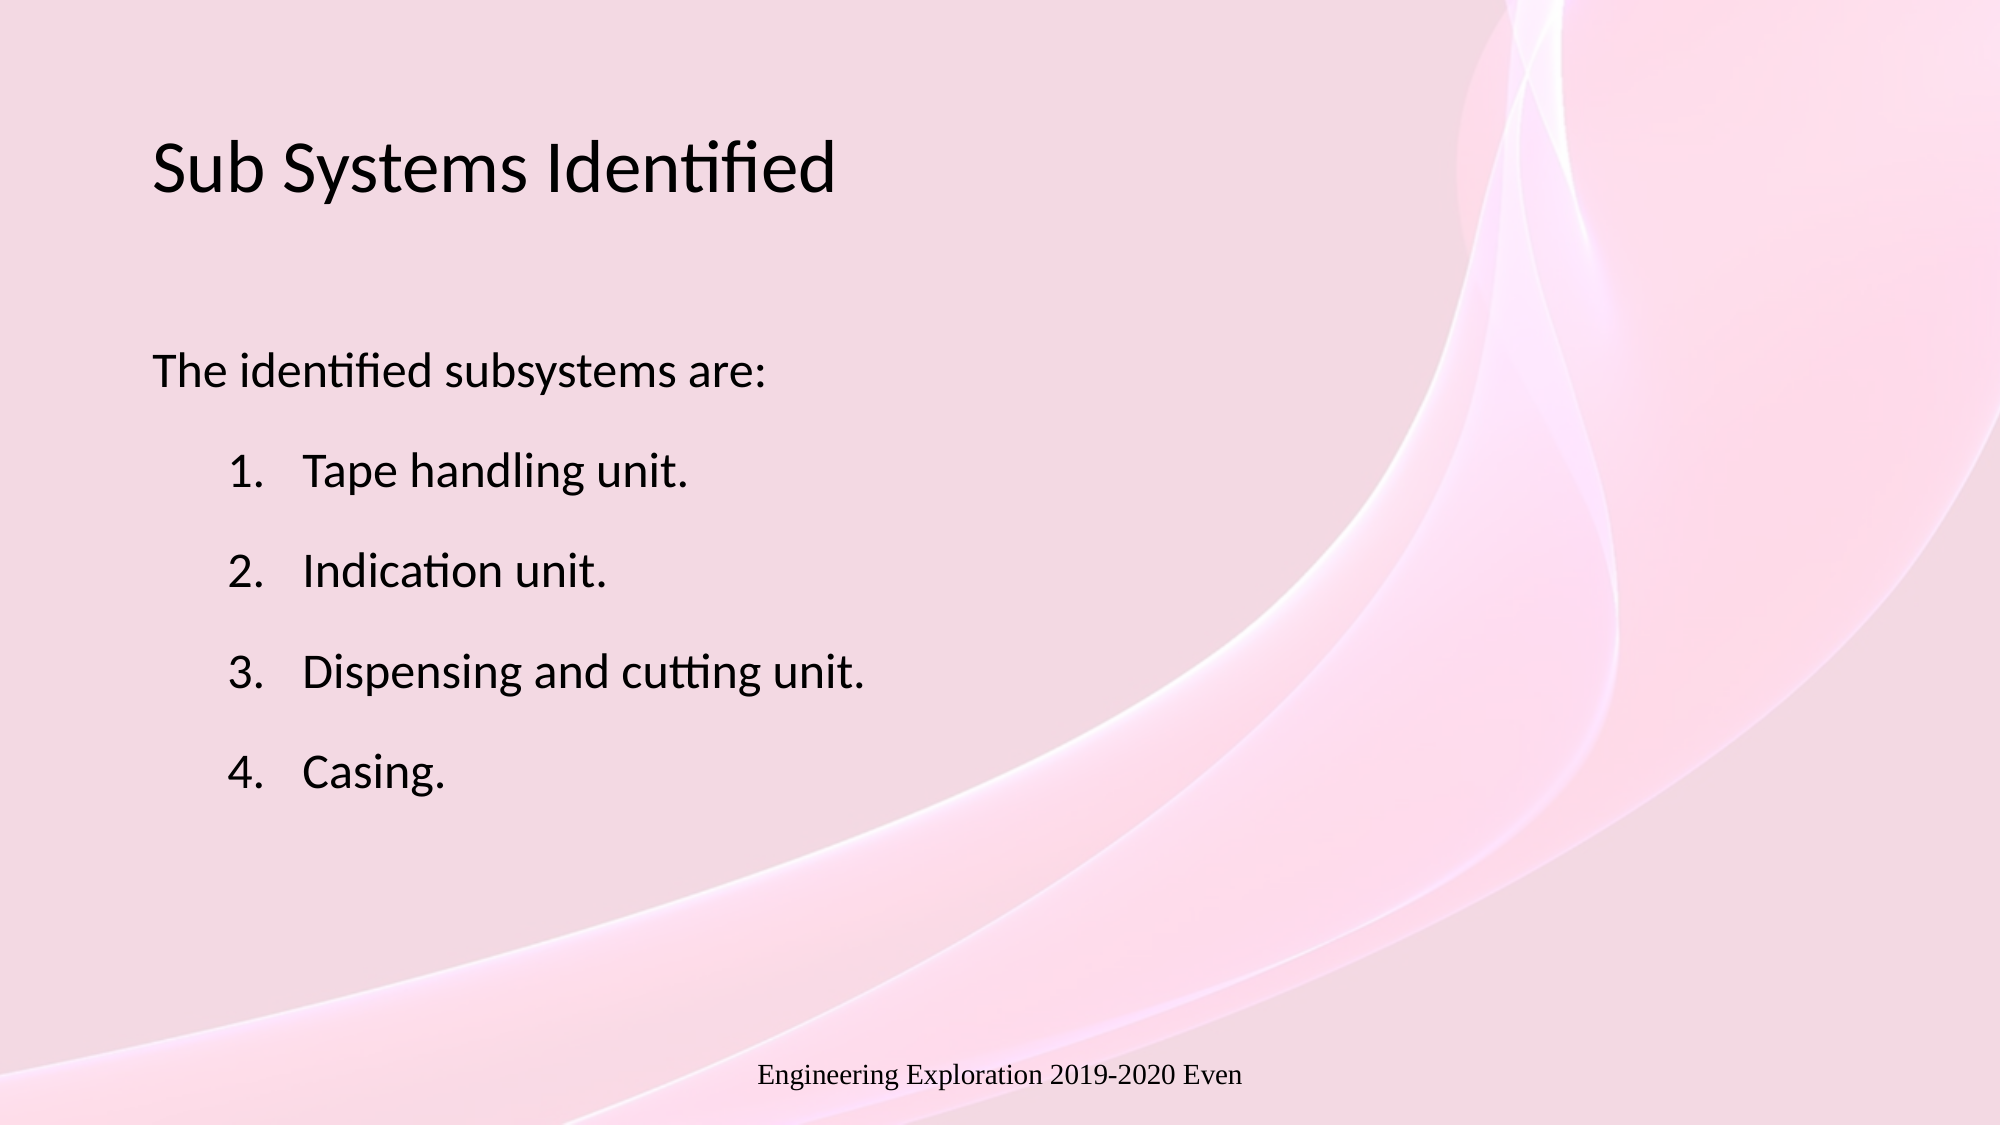

# Sub Systems Identified
The identified subsystems are:
Tape handling unit.
Indication unit.
Dispensing and cutting unit.
Casing.
Engineering Exploration 2019-2020 Even